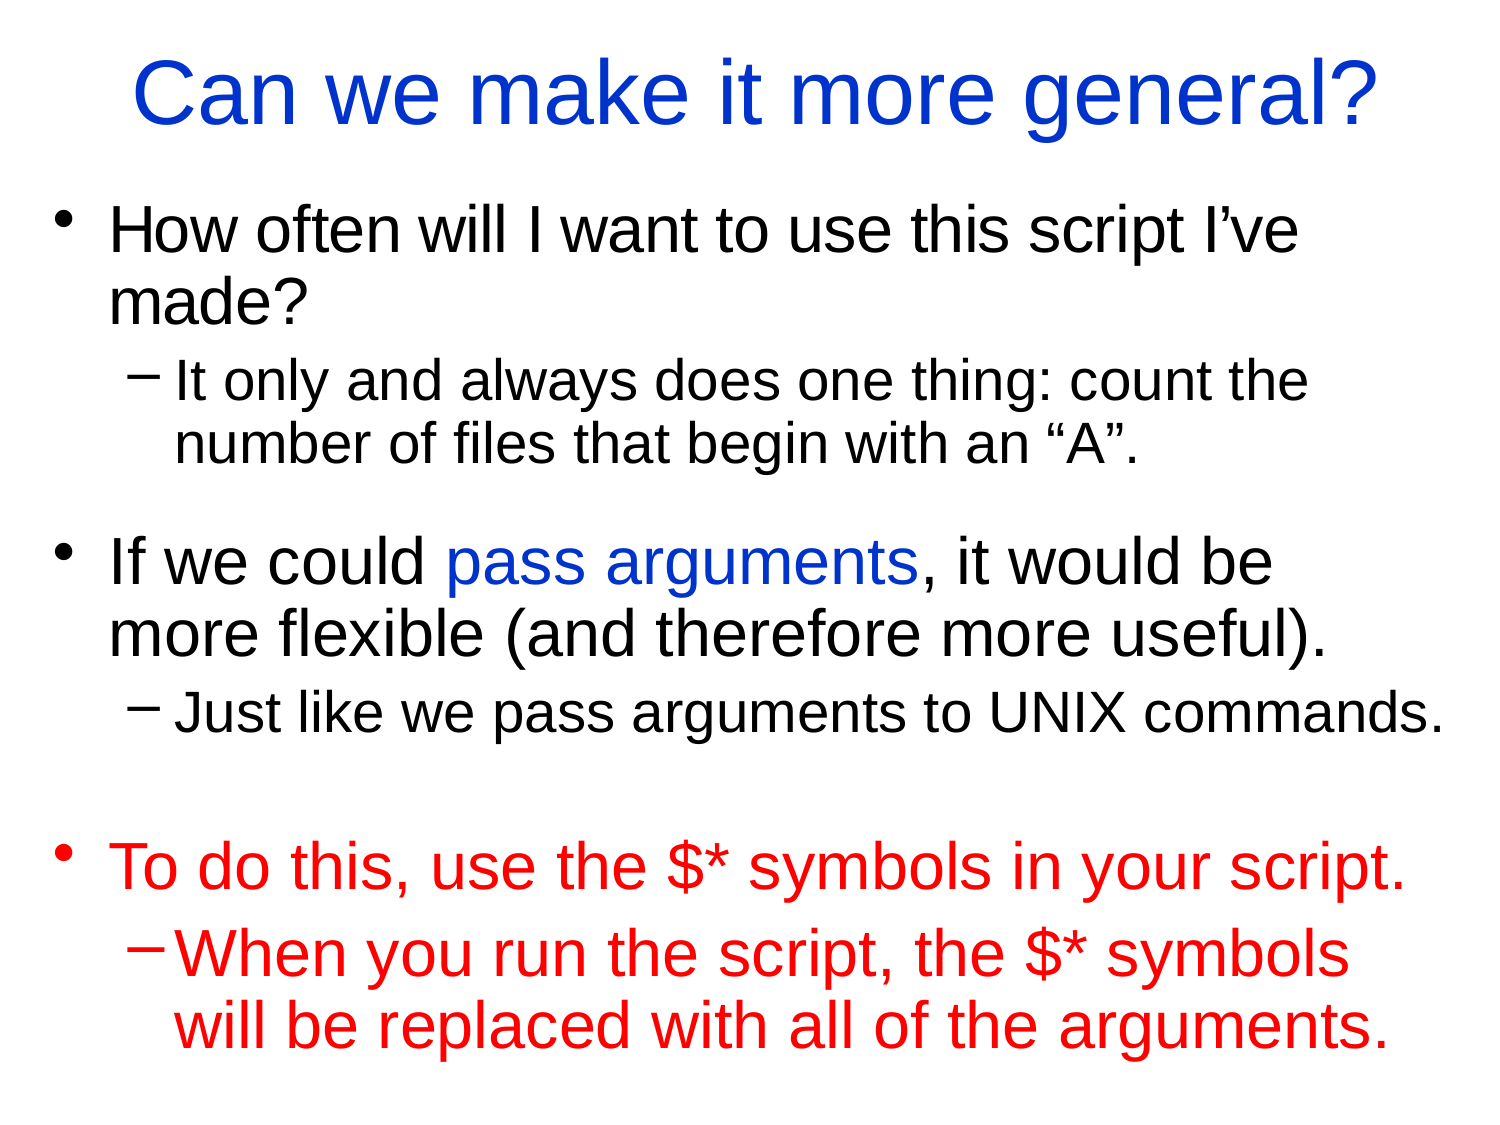

Can we make it more general?
How often will I want to use this script I’ve made?
It only and always does one thing: count the number of files that begin with an “A”.

If we could pass arguments, it would be
more flexible (and therefore more useful).
Just like we pass arguments to UNIX commands.

To do this, use the $* symbols in your script.
When you run the script, the $* symbols
will be replaced with all of the arguments.